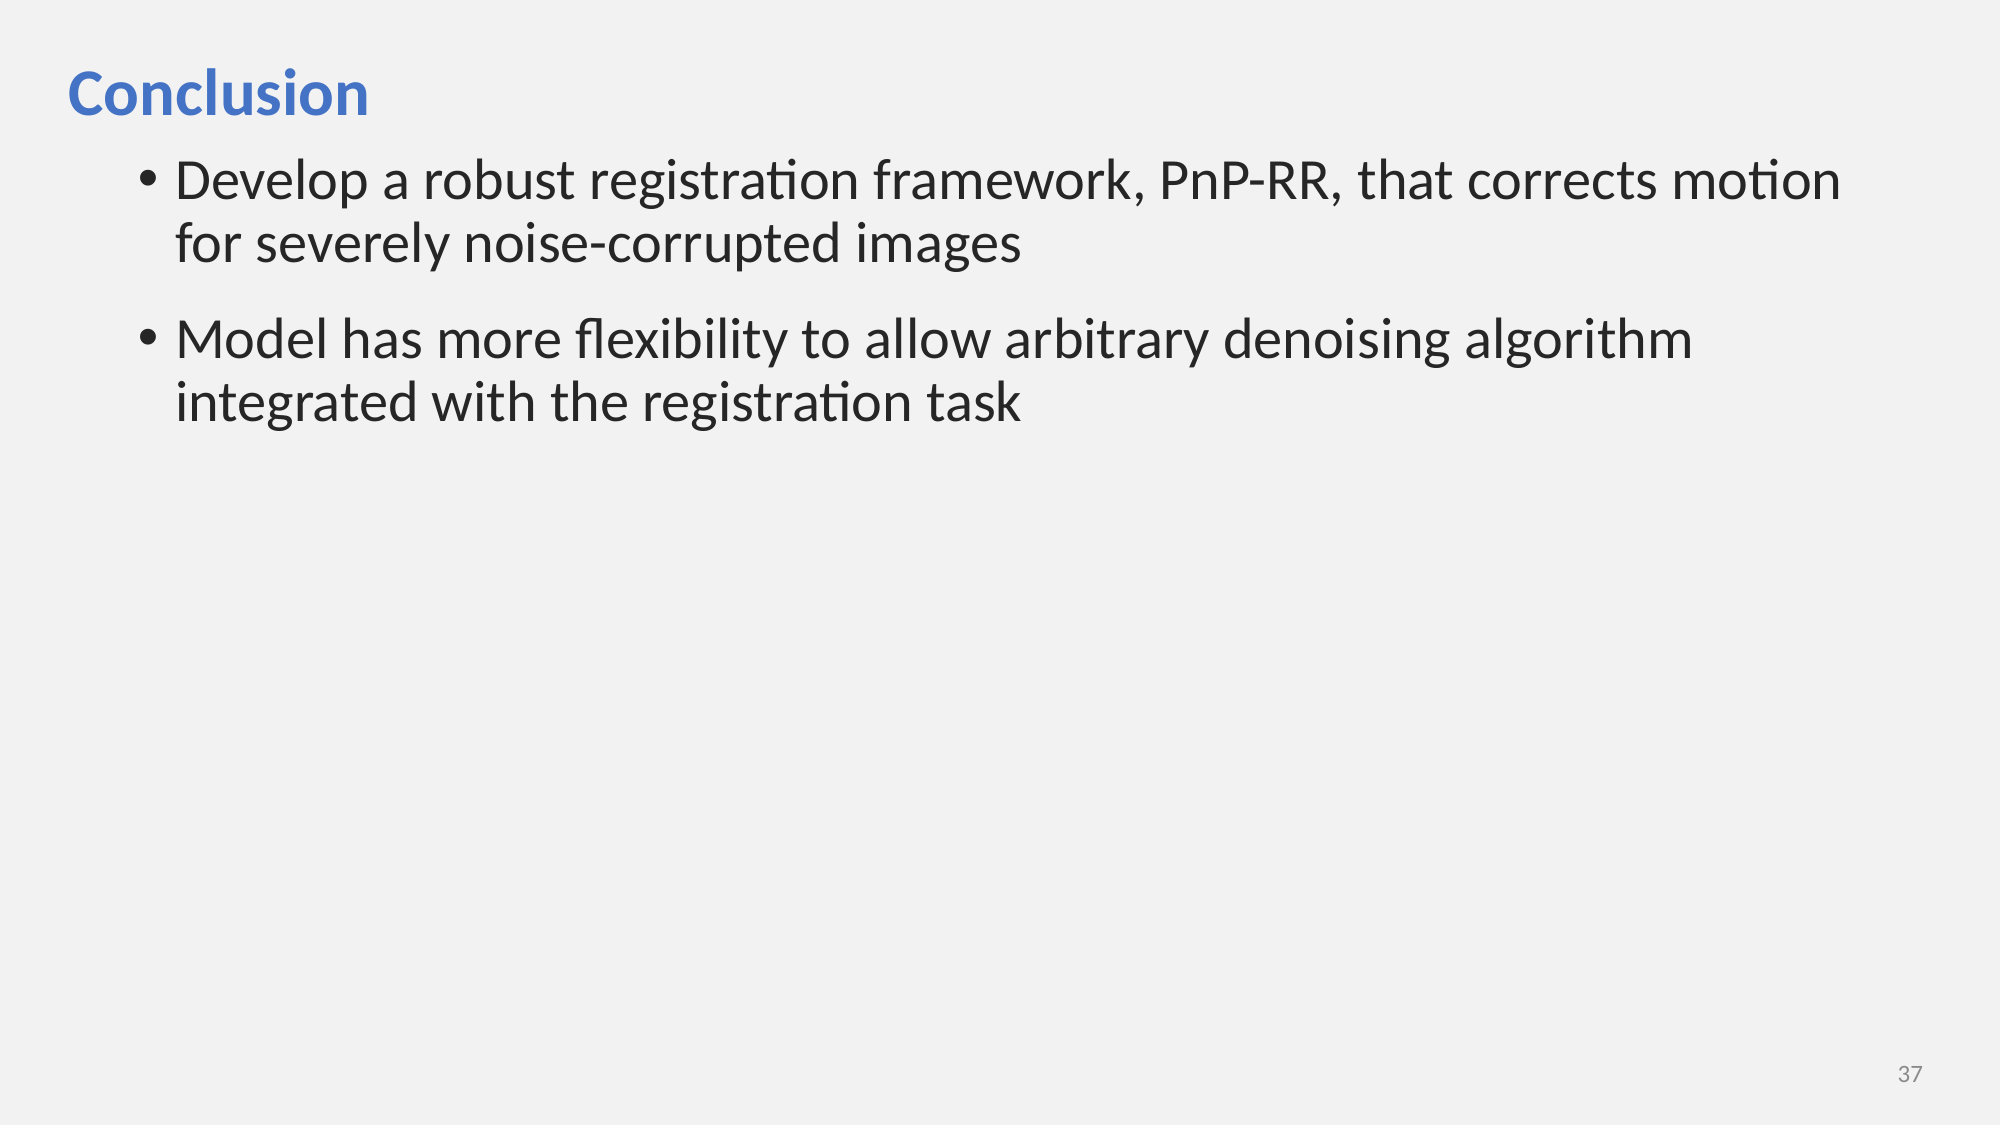

# Conclusion
Develop a robust registration framework, PnP-RR, that corrects motion for severely noise-corrupted images
Model has more flexibility to allow arbitrary denoising algorithm integrated with the registration task
37